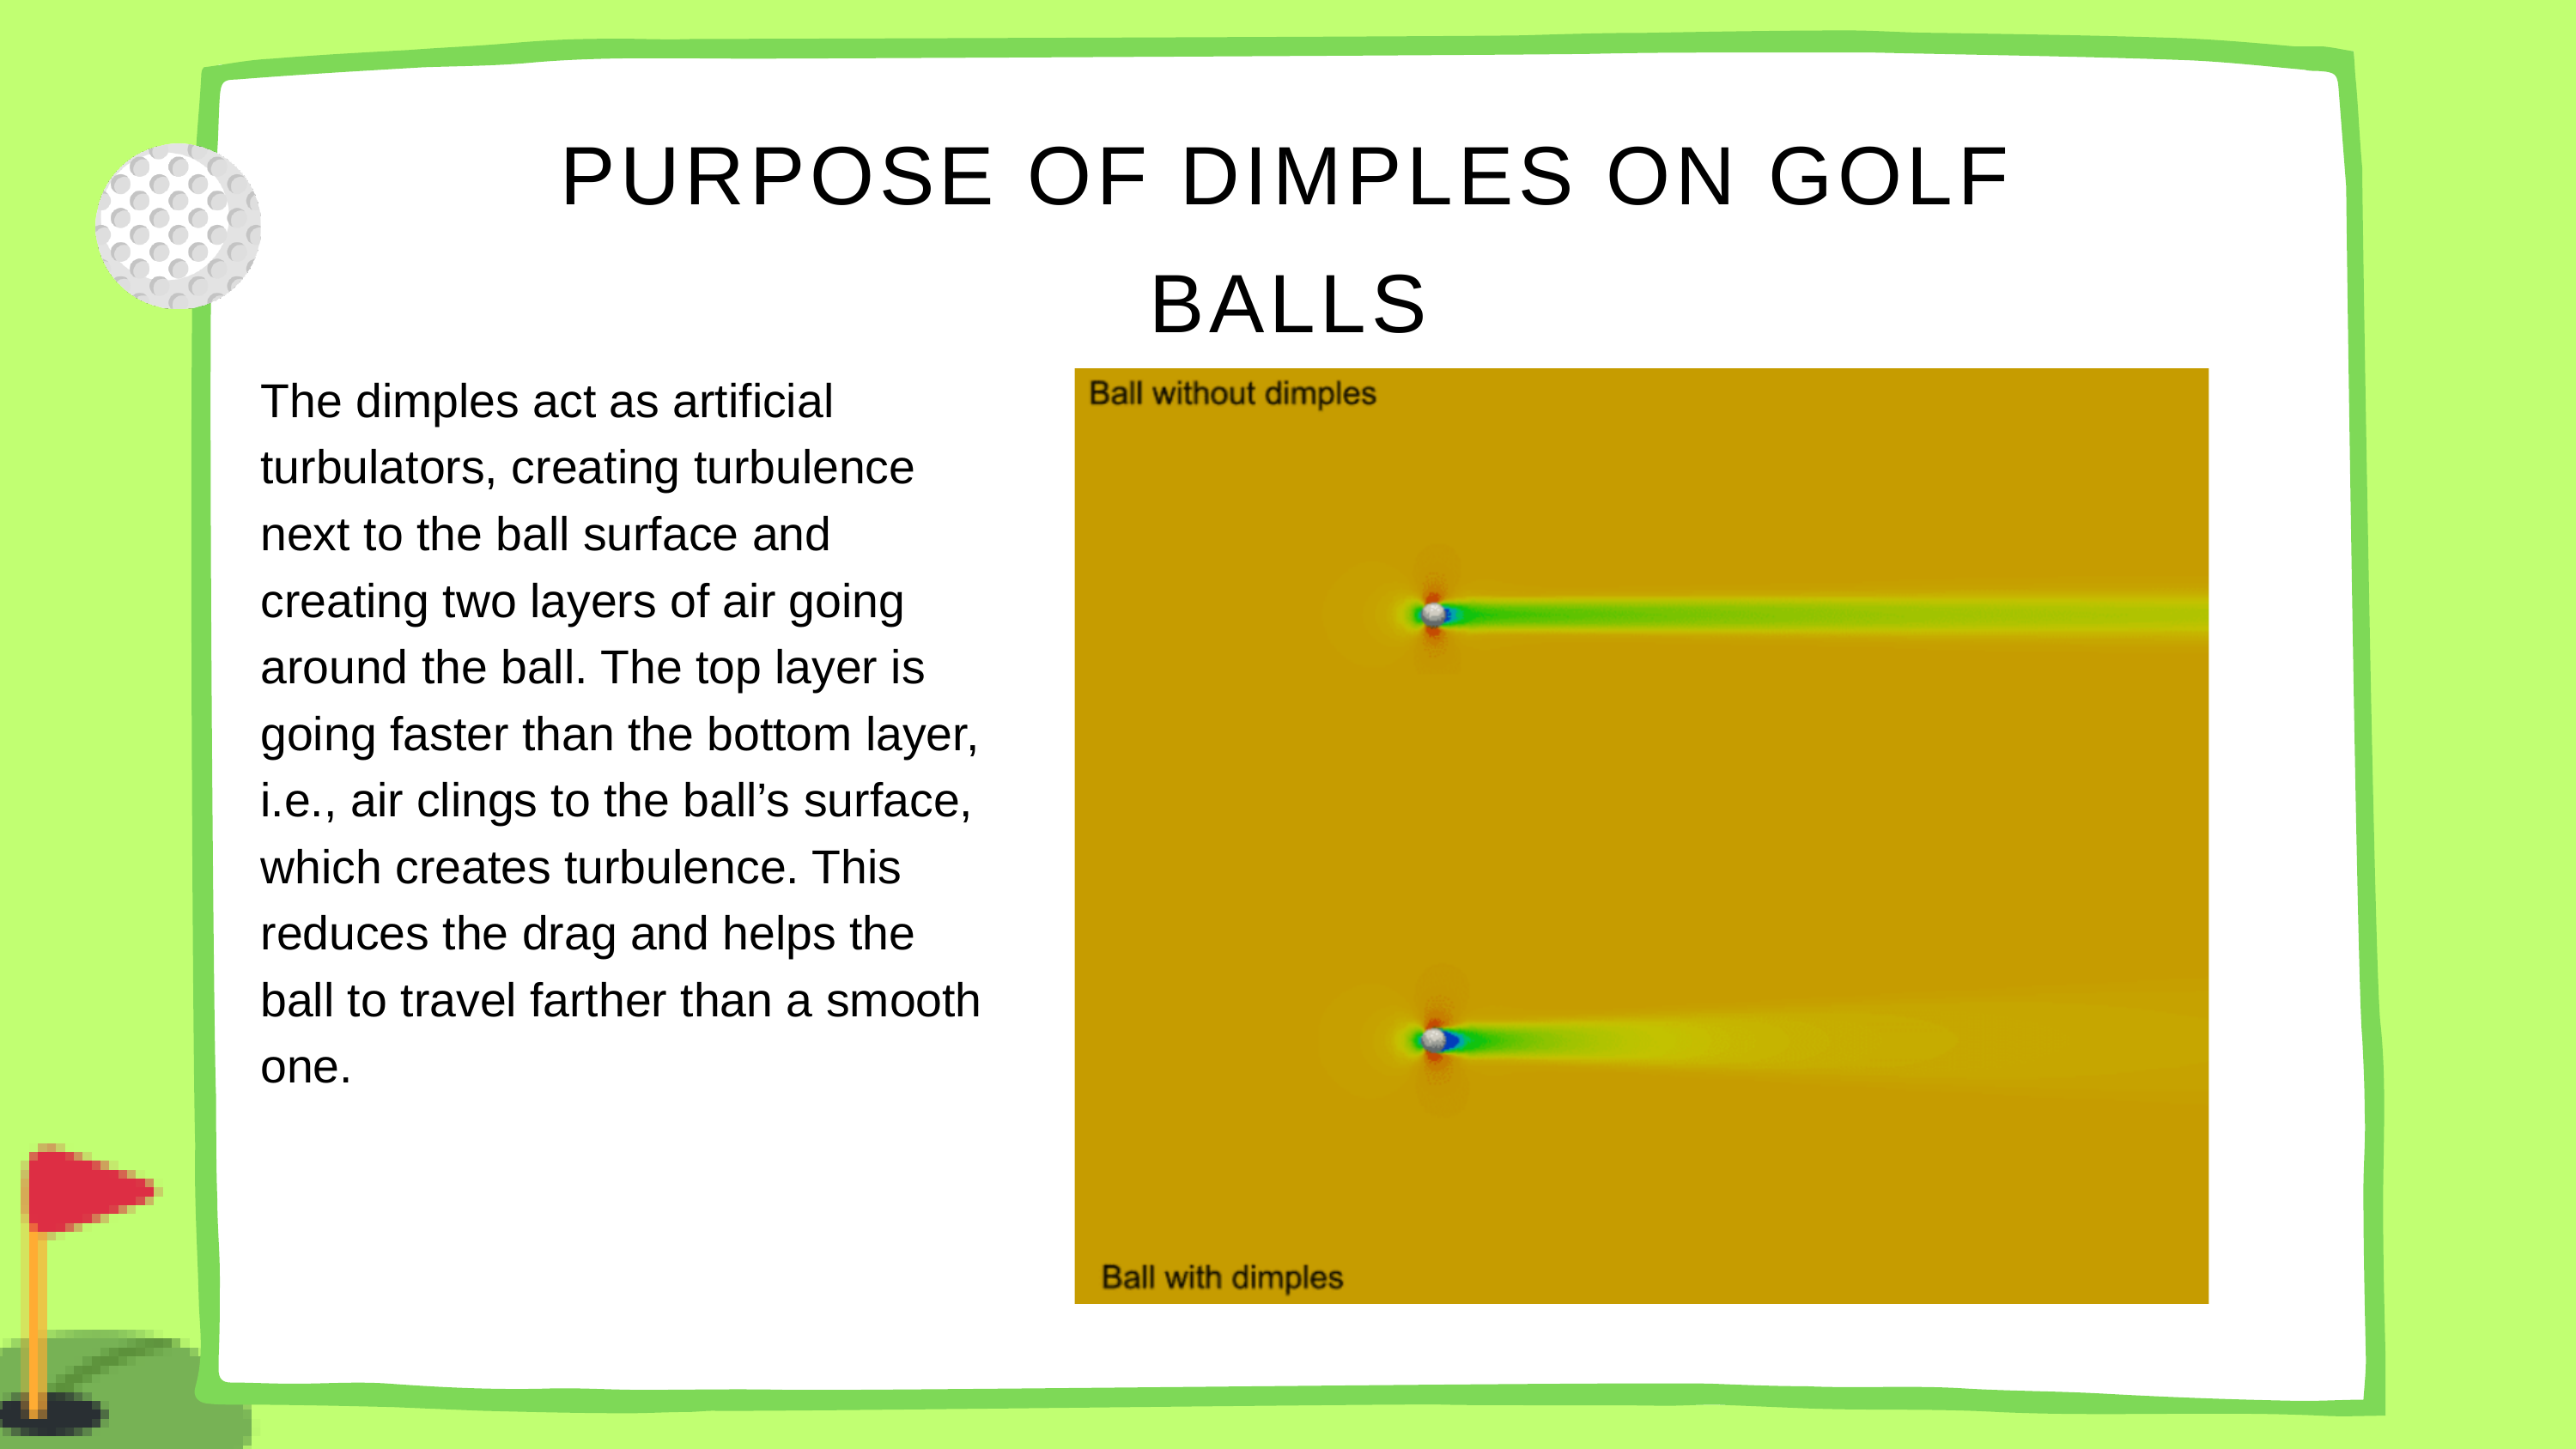

PURPOSE OF DIMPLES ON GOLF BALLS

The dimples act as artificial turbulators, creating turbulence next to the ball surface and creating two layers of air going around the ball. The top layer is going faster than the bottom layer, i.e., air clings to the ball’s surface, which creates turbulence. This reduces the drag and helps the ball to travel farther than a smooth one.